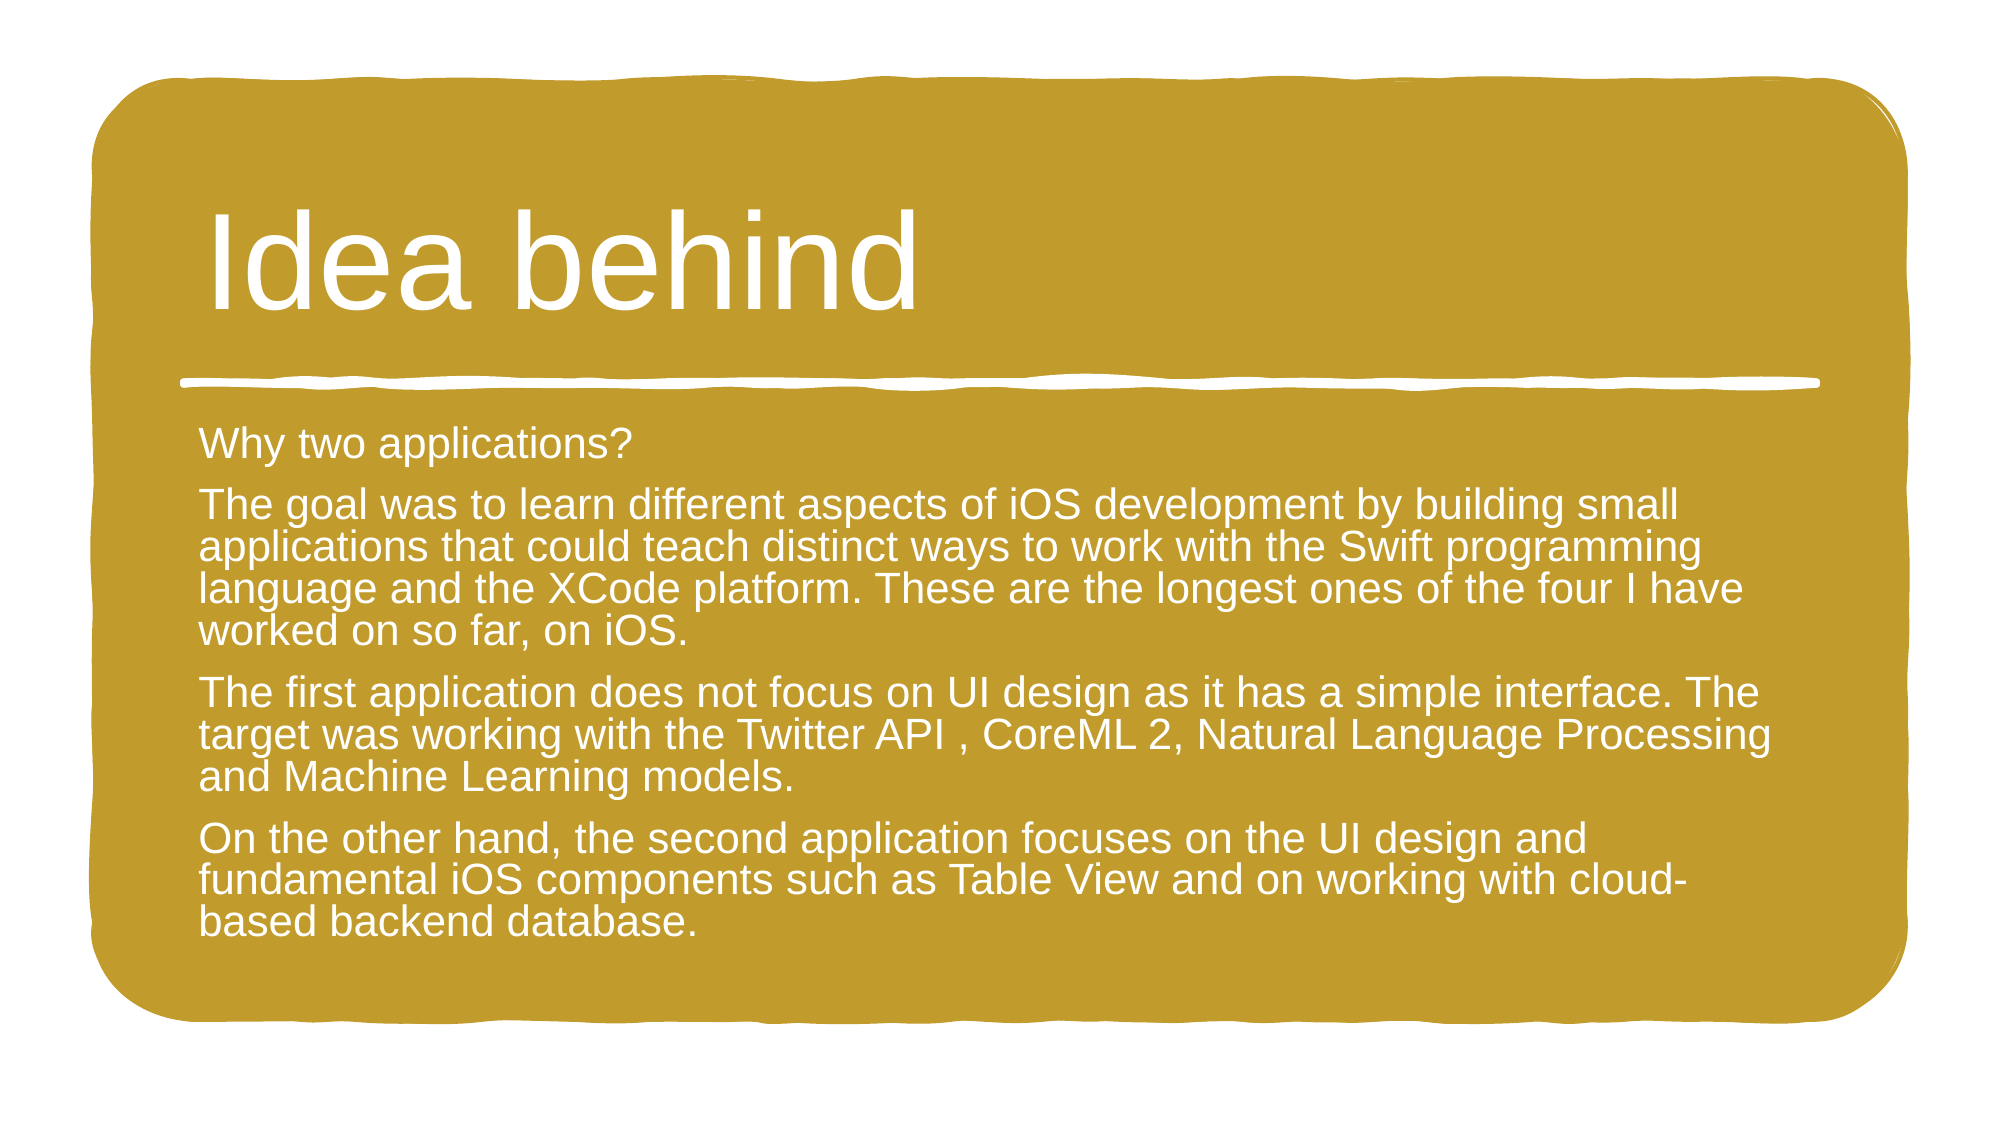

# Idea behind

Why two applications?
The goal was to learn different aspects of iOS development by building small applications that could teach distinct ways to work with the Swift programming language and the XCode platform. These are the longest ones of the four I have worked on so far, on iOS.
The first application does not focus on UI design as it has a simple interface. The target was working with the Twitter API , CoreML 2, Natural Language Processing and Machine Learning models.
On the other hand, the second application focuses on the UI design and fundamental iOS components such as Table View and on working with cloud-based backend database.